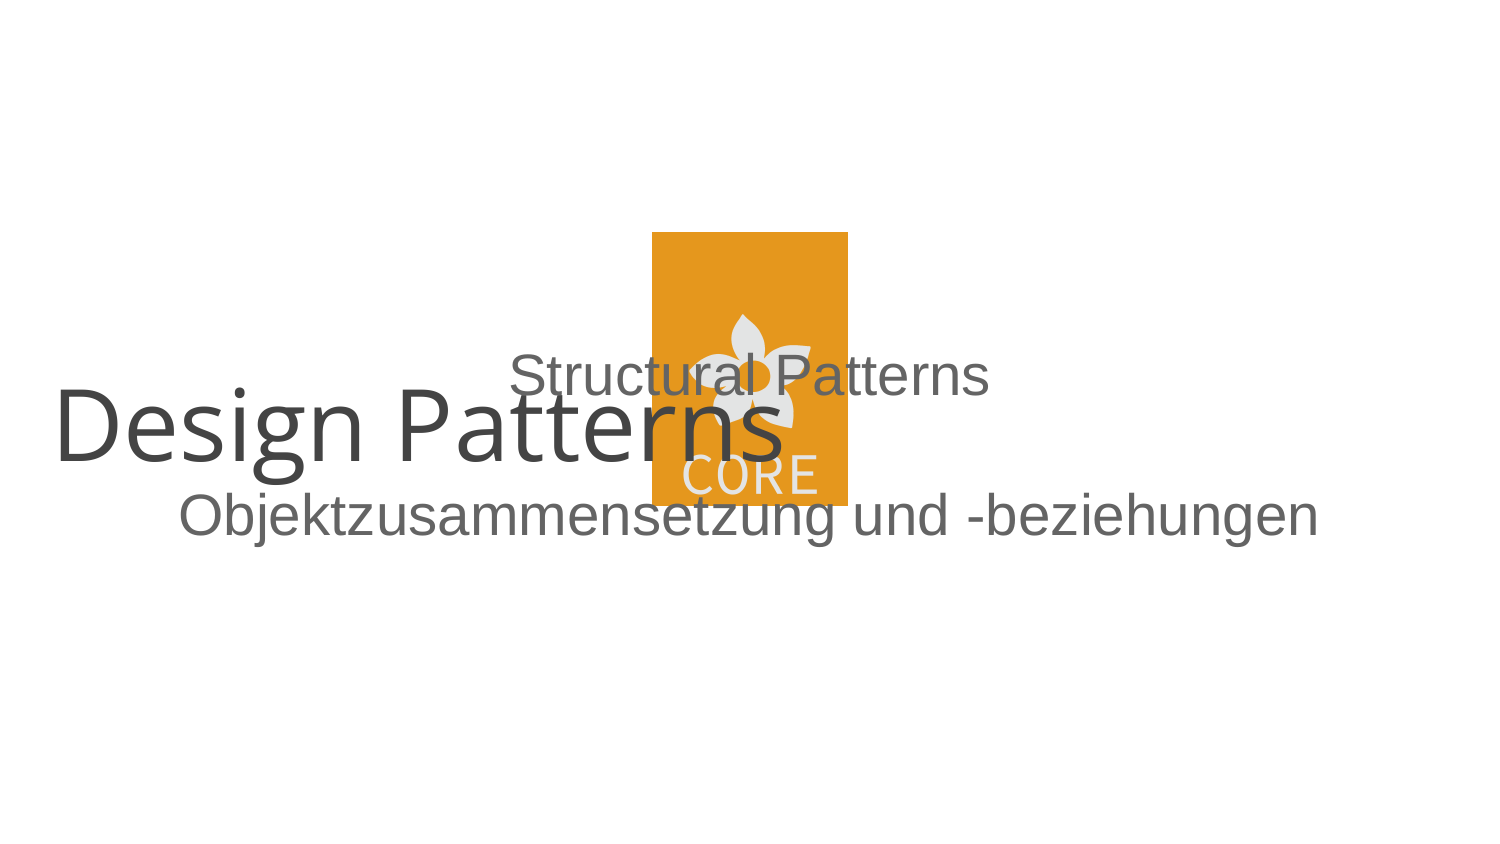

# Design Patterns
Structural Patterns

Objektzusammensetzung und -beziehungen